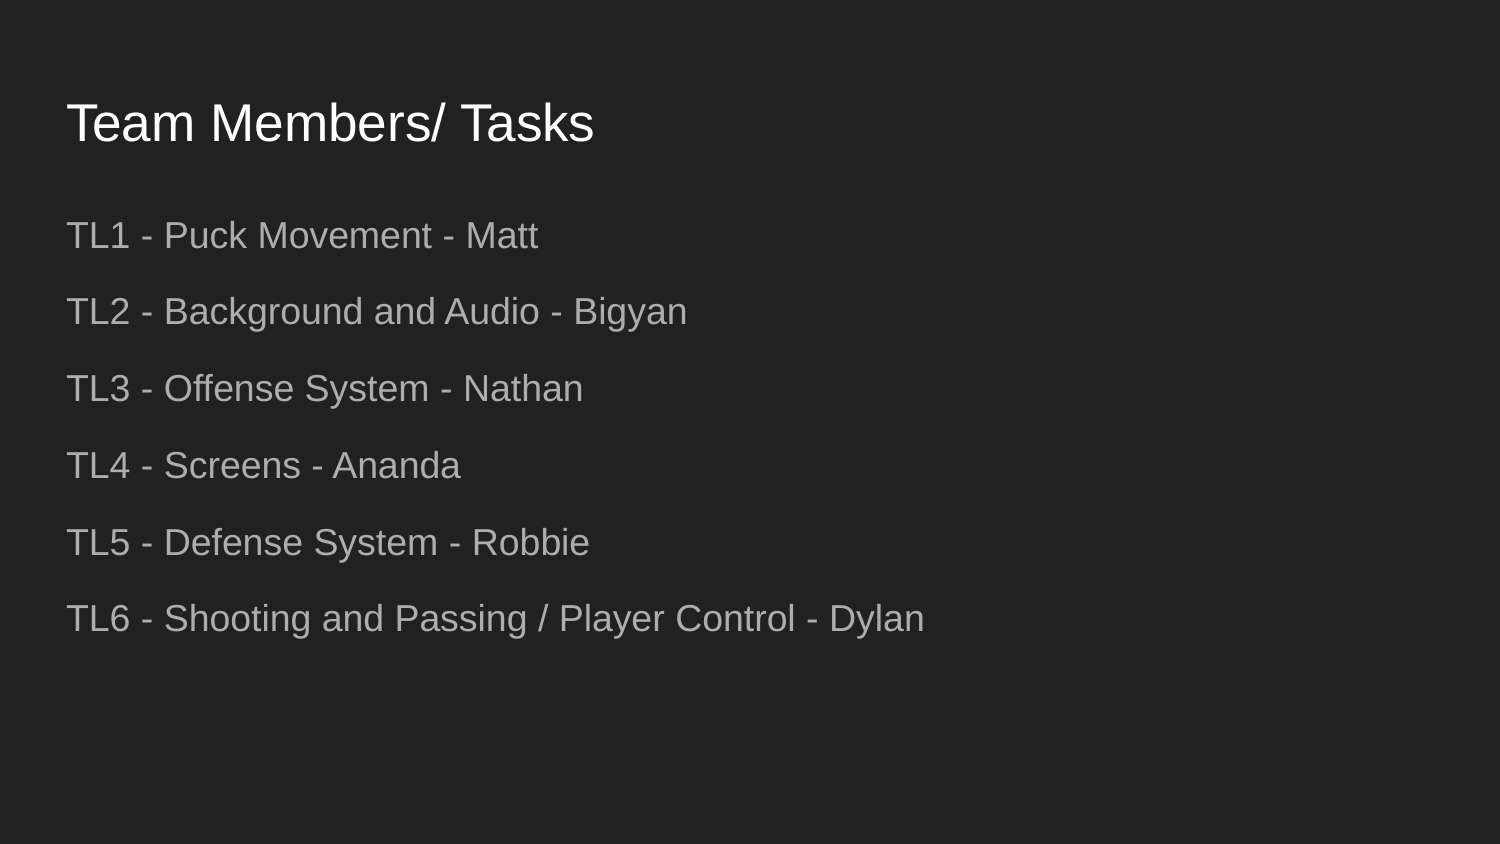

# Team Members/ Tasks
TL1 - Puck Movement - Matt
TL2 - Background and Audio - Bigyan
TL3 - Offense System - Nathan
TL4 - Screens - Ananda
TL5 - Defense System - Robbie
TL6 - Shooting and Passing / Player Control - Dylan